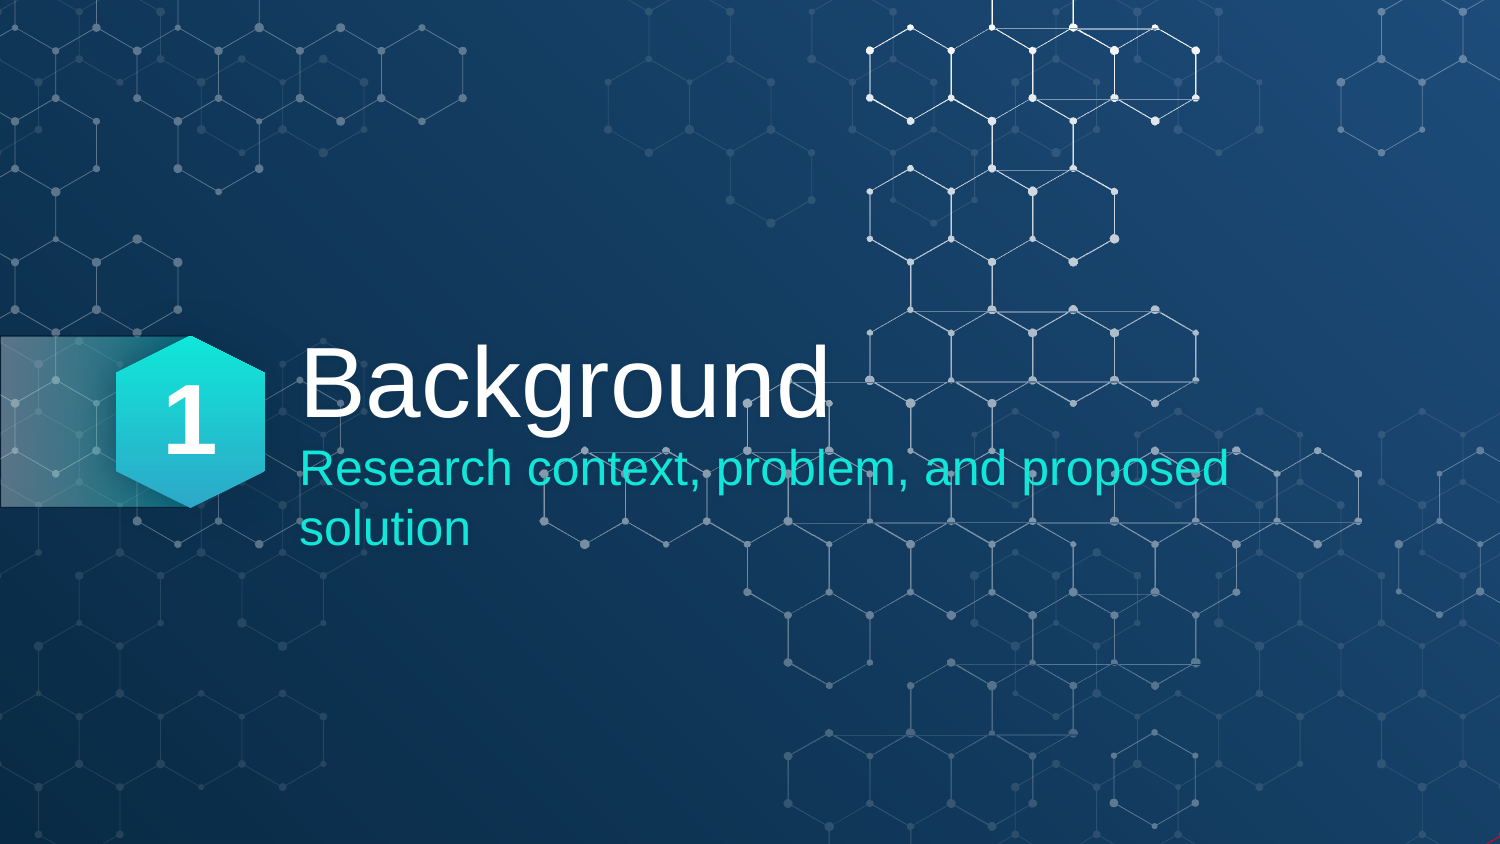

1
# Background
Research context, problem, and proposed solution